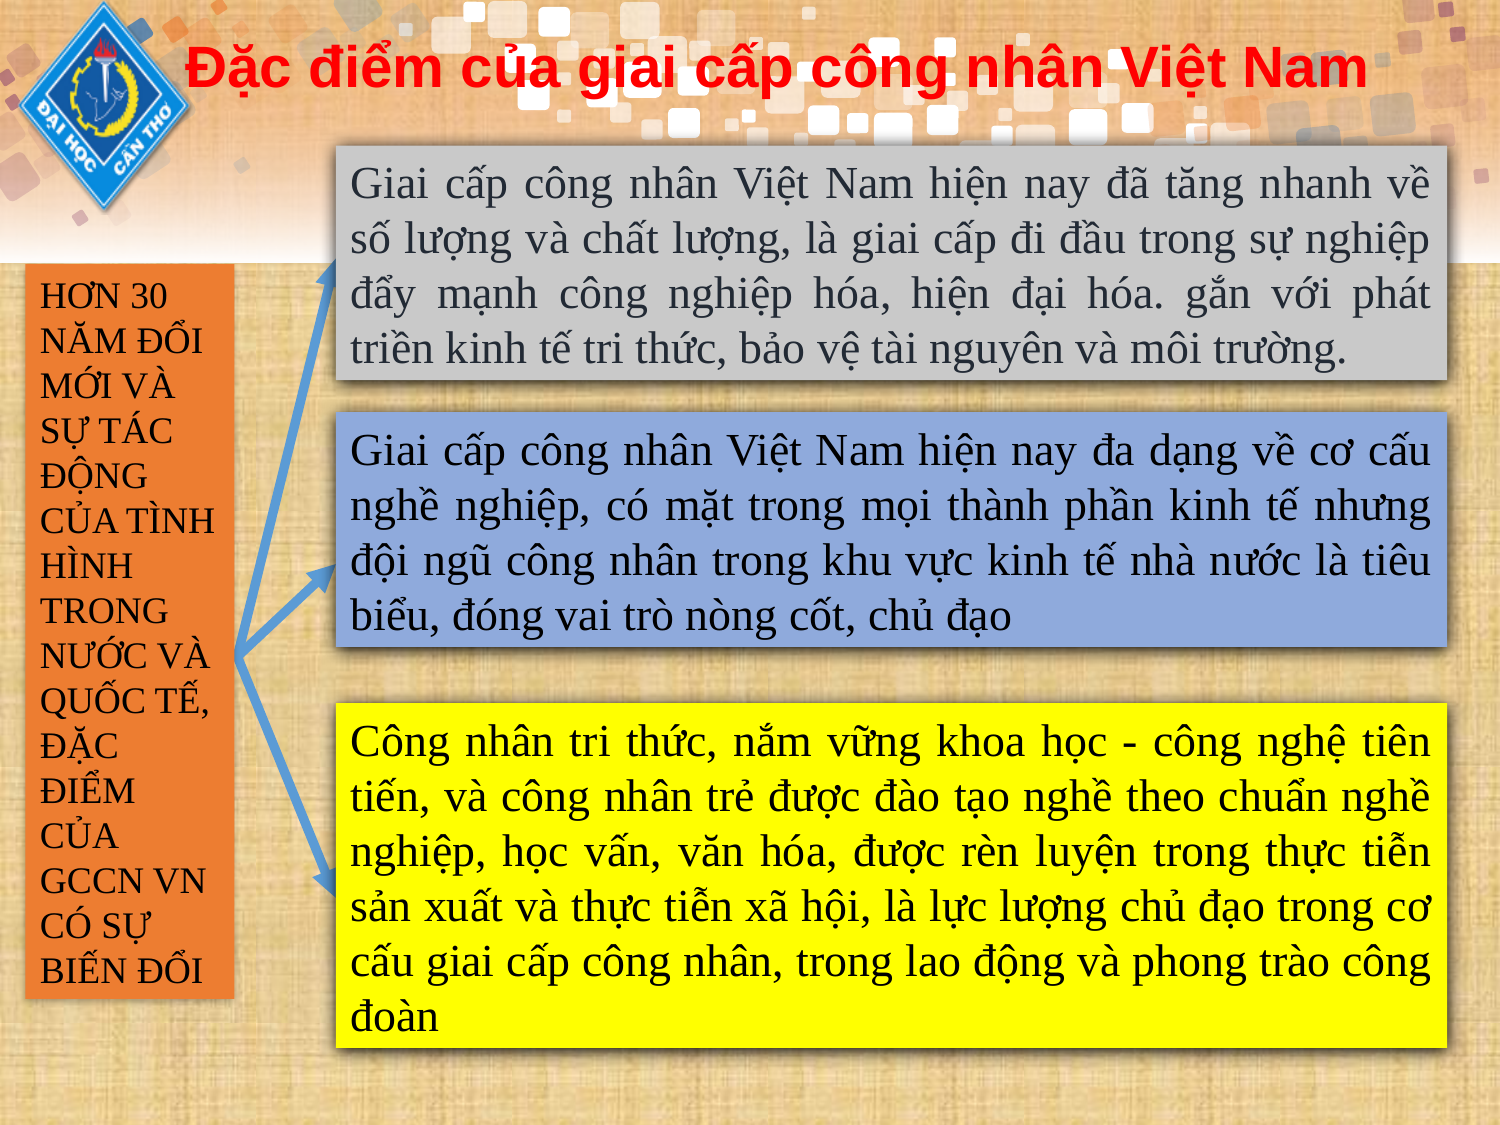

# 3.1. Đặc điểm của giai cấp công nhân Việt Nam
Giai cấp công nhân Việt Nam hiện nay đã tăng nhanh về số lượng và chất lượng, là giai cấp đi đầu trong sự nghiệp đẩy mạnh công nghiệp hóa, hiện đại hóa. gắn với phát triền kinh tế tri thức, bảo vệ tài nguyên và môi trường.
HƠN 30 NĂM ĐỔI MỚI VÀ SỰ TÁC ĐỘNG CỦA TÌNH HÌNH TRONG NƯỚC VÀ QUỐC TẾ, ĐẶC ĐIỂM CỦA GCCN VN CÓ SỰ BIẾN ĐỔI
Giai cấp công nhân Việt Nam hiện nay đa dạng về cơ cấu nghề nghiệp, có mặt trong mọi thành phần kinh tế nhưng đội ngũ công nhân trong khu vực kinh tế nhà nước là tiêu biểu, đóng vai trò nòng cốt, chủ đạo
Công nhân tri thức, nắm vững khoa học - công nghệ tiên tiến, và công nhân trẻ được đào tạo nghề theo chuẩn nghề nghiệp, học vấn, văn hóa, được rèn luyện trong thực tiễn sản xuất và thực tiễn xã hội, là lực lượng chủ đạo trong cơ cấu giai cấp công nhân, trong lao động và phong trào công đoàn